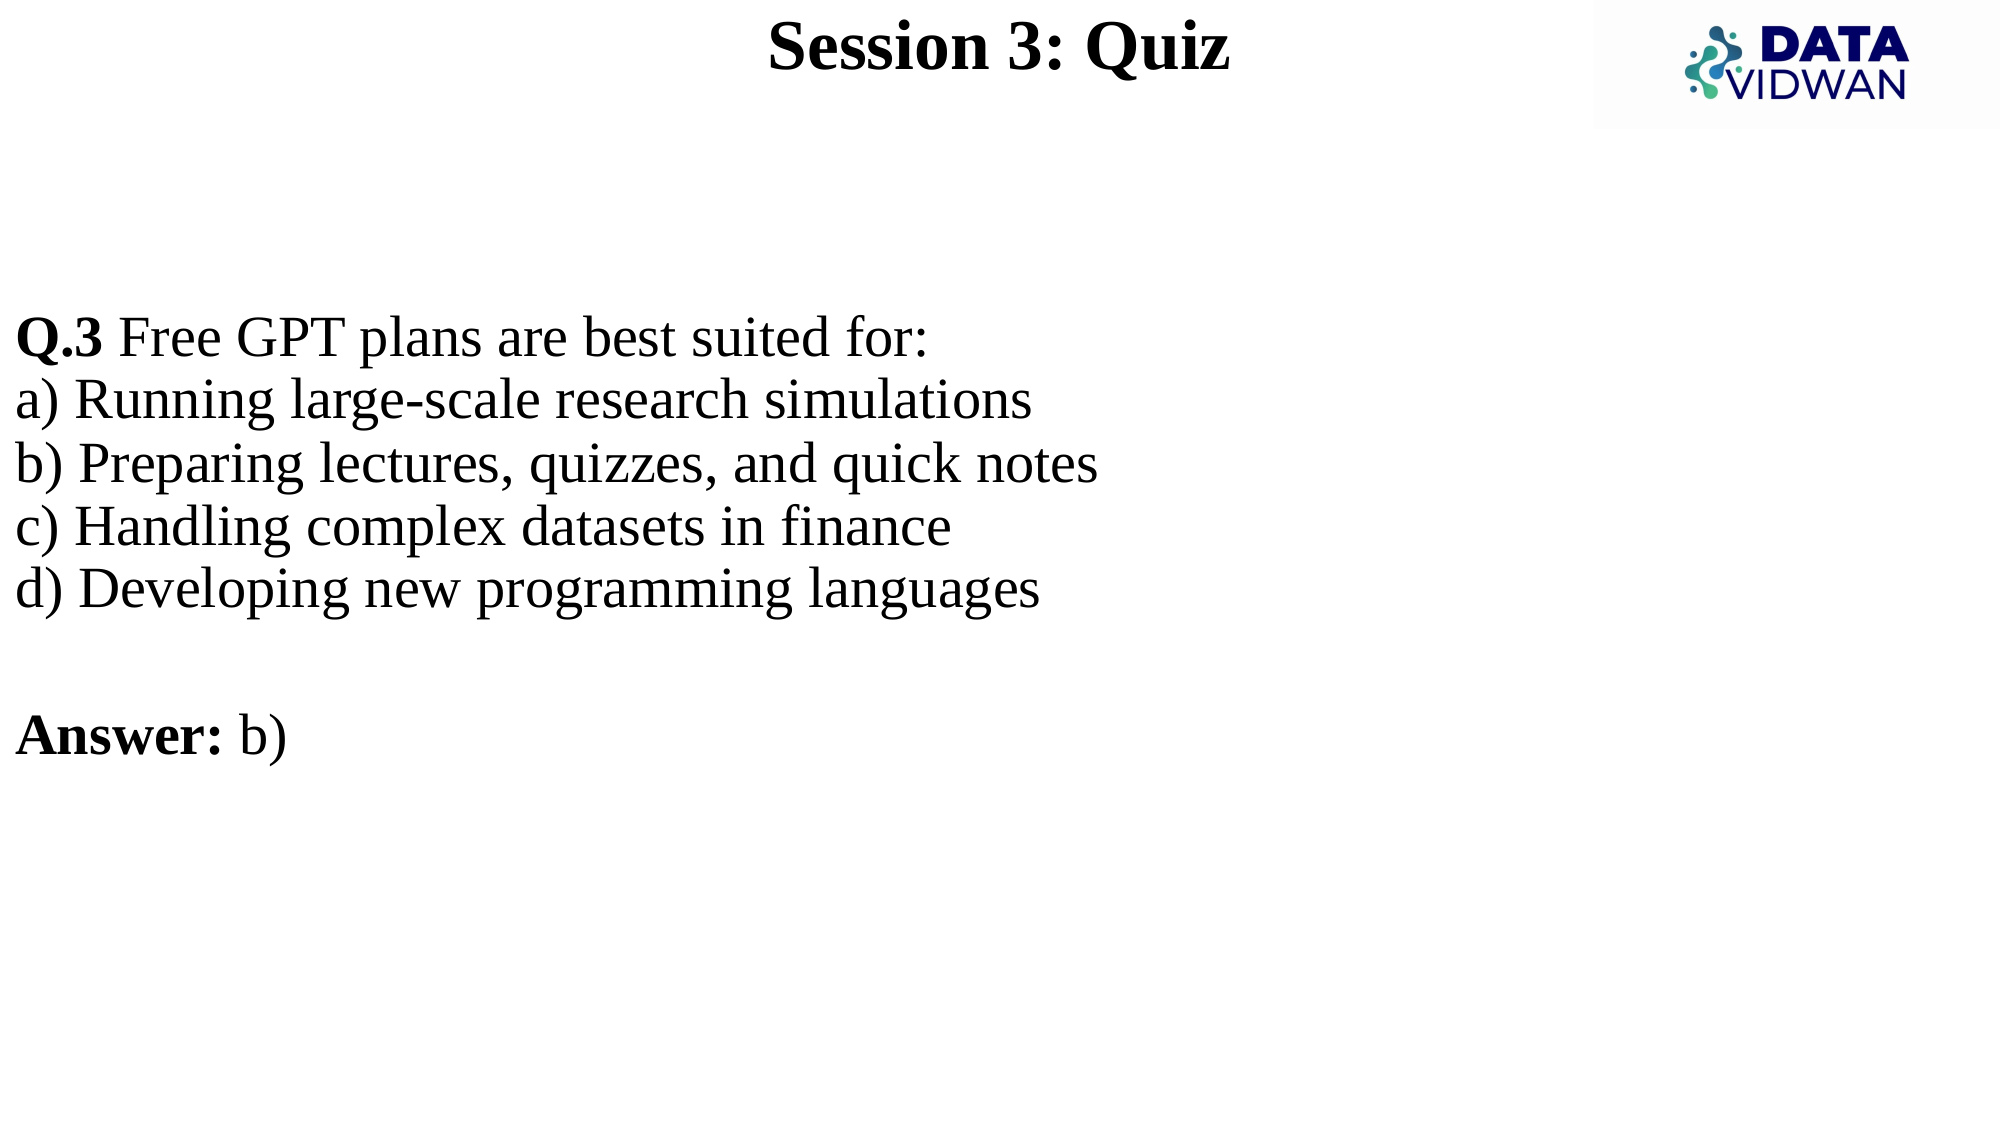

# Session 3: Quiz

Q.3 Free GPT plans are best suited for:
a) Running large-scale research simulations
b) Preparing lectures, quizzes, and quick notes
c) Handling complex datasets in finance
d) Developing new programming languages
Answer: b)